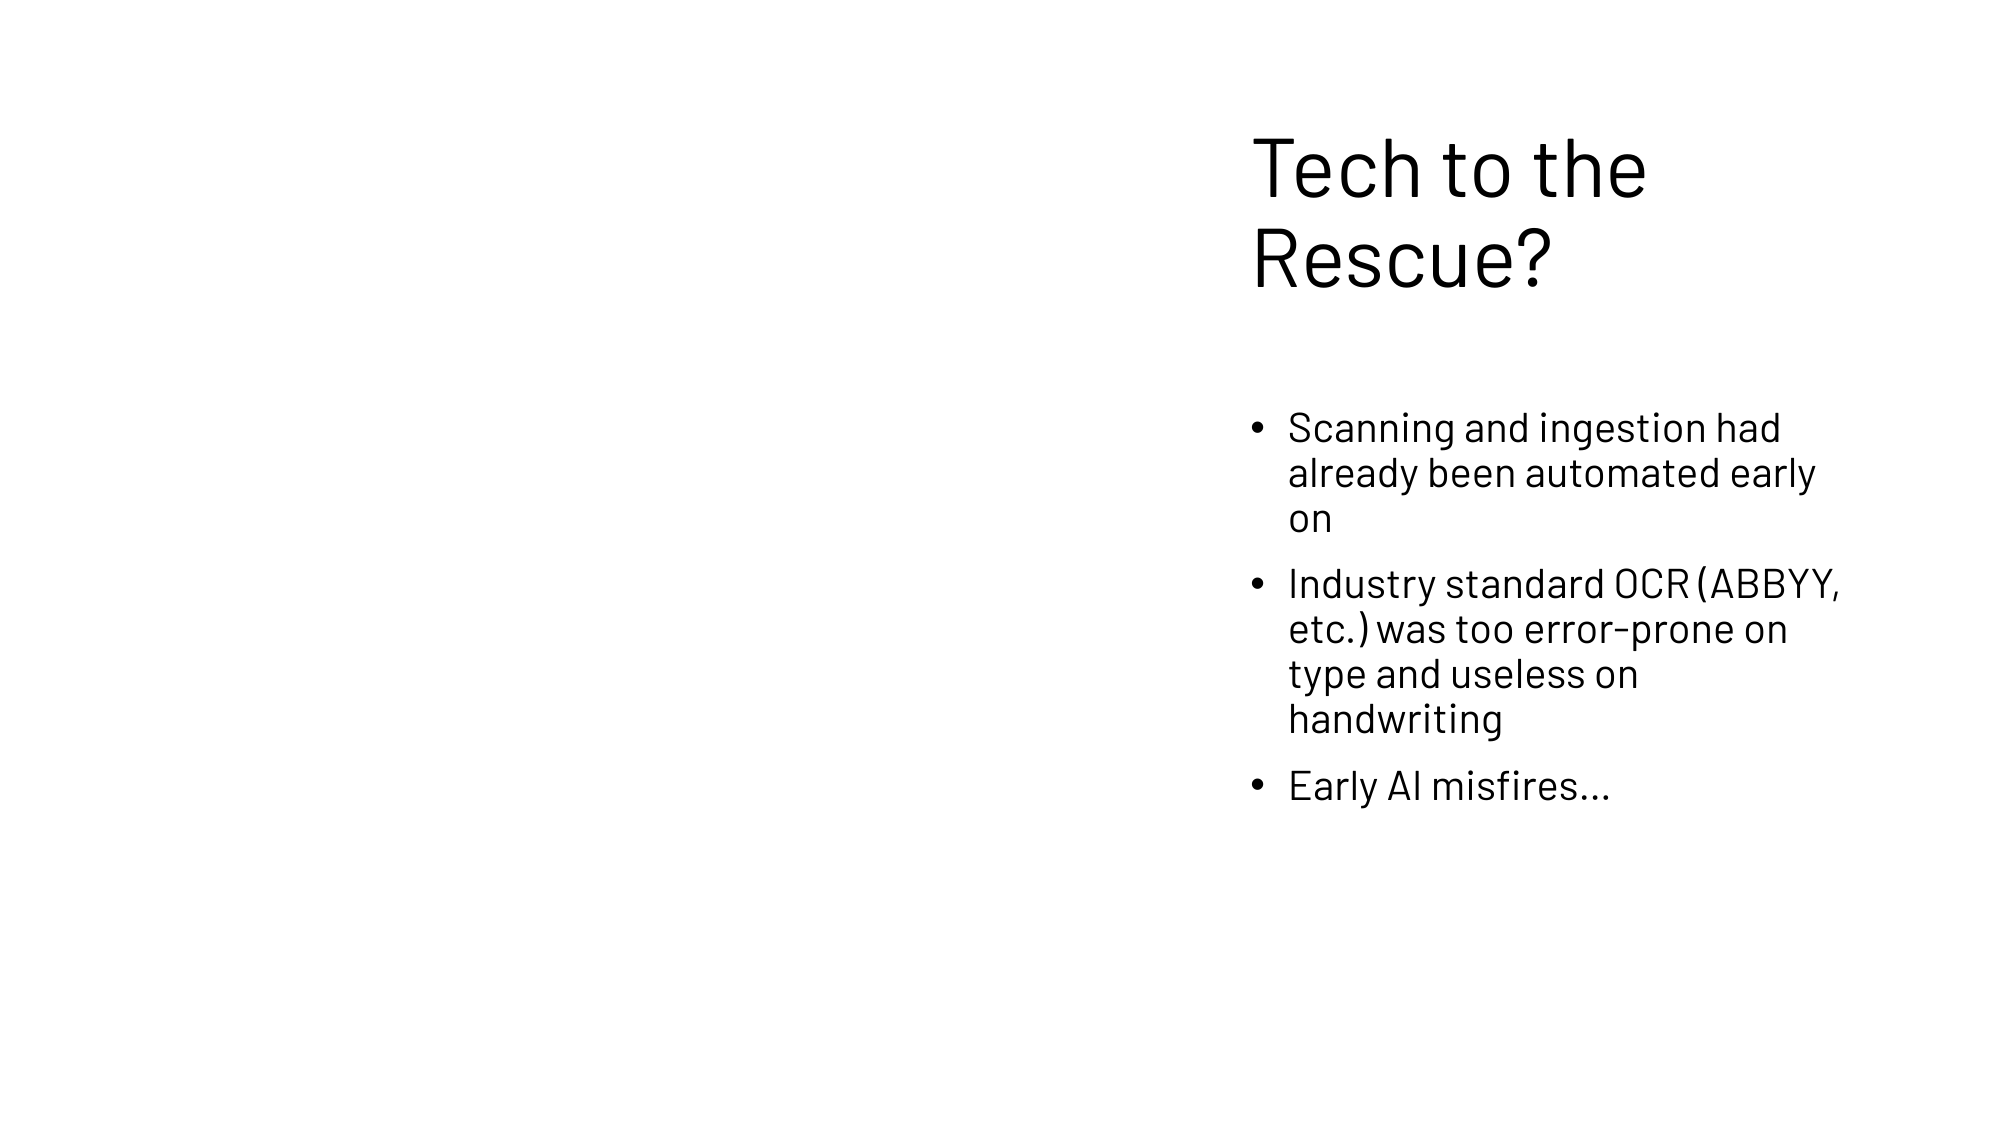

# Tech to the Rescue?

Scanning and ingestion had already been automated early on
Industry standard OCR (ABBYY, etc.) was too error-prone on type and useless on handwriting
Early AI misfires…